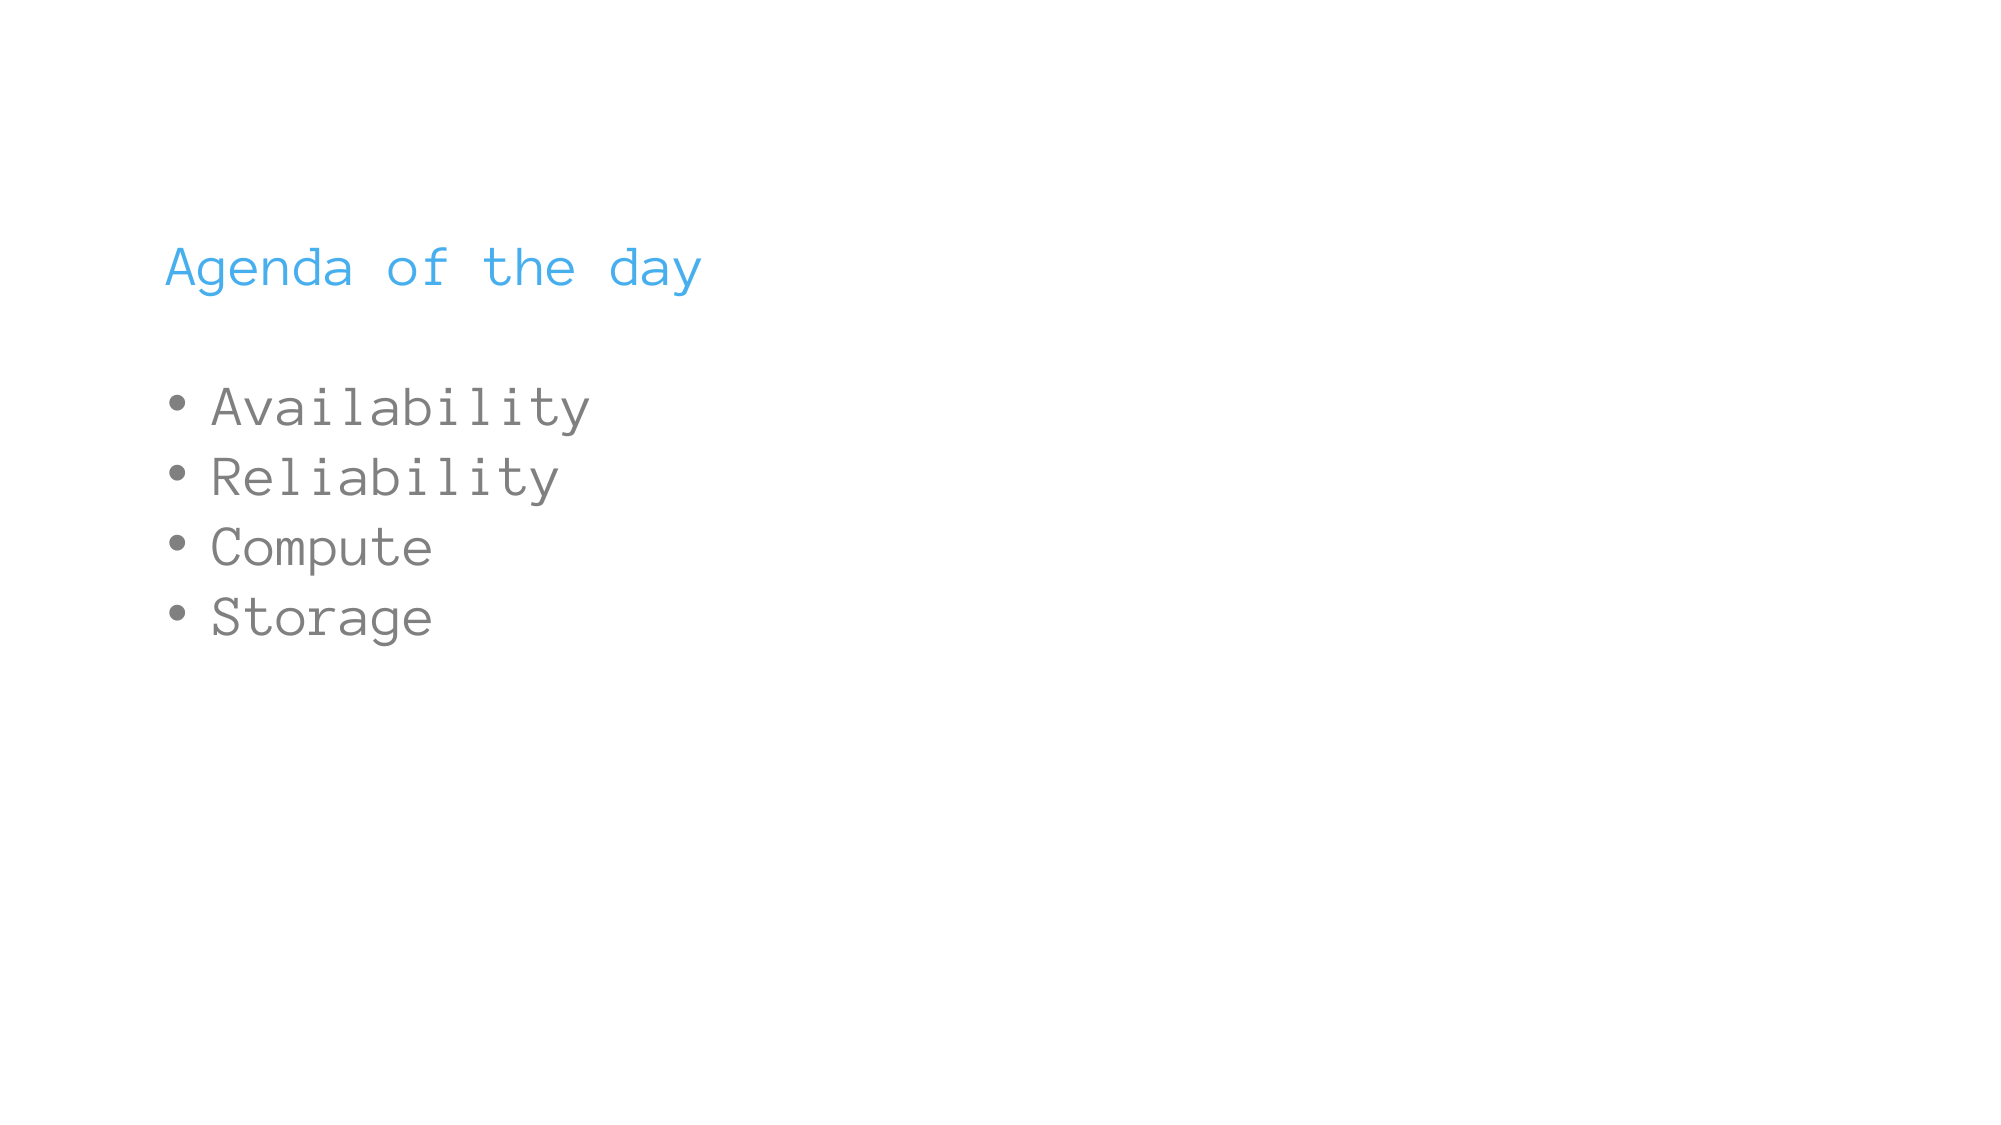

Agenda of the day

Availability
Reliability
Compute
Storage